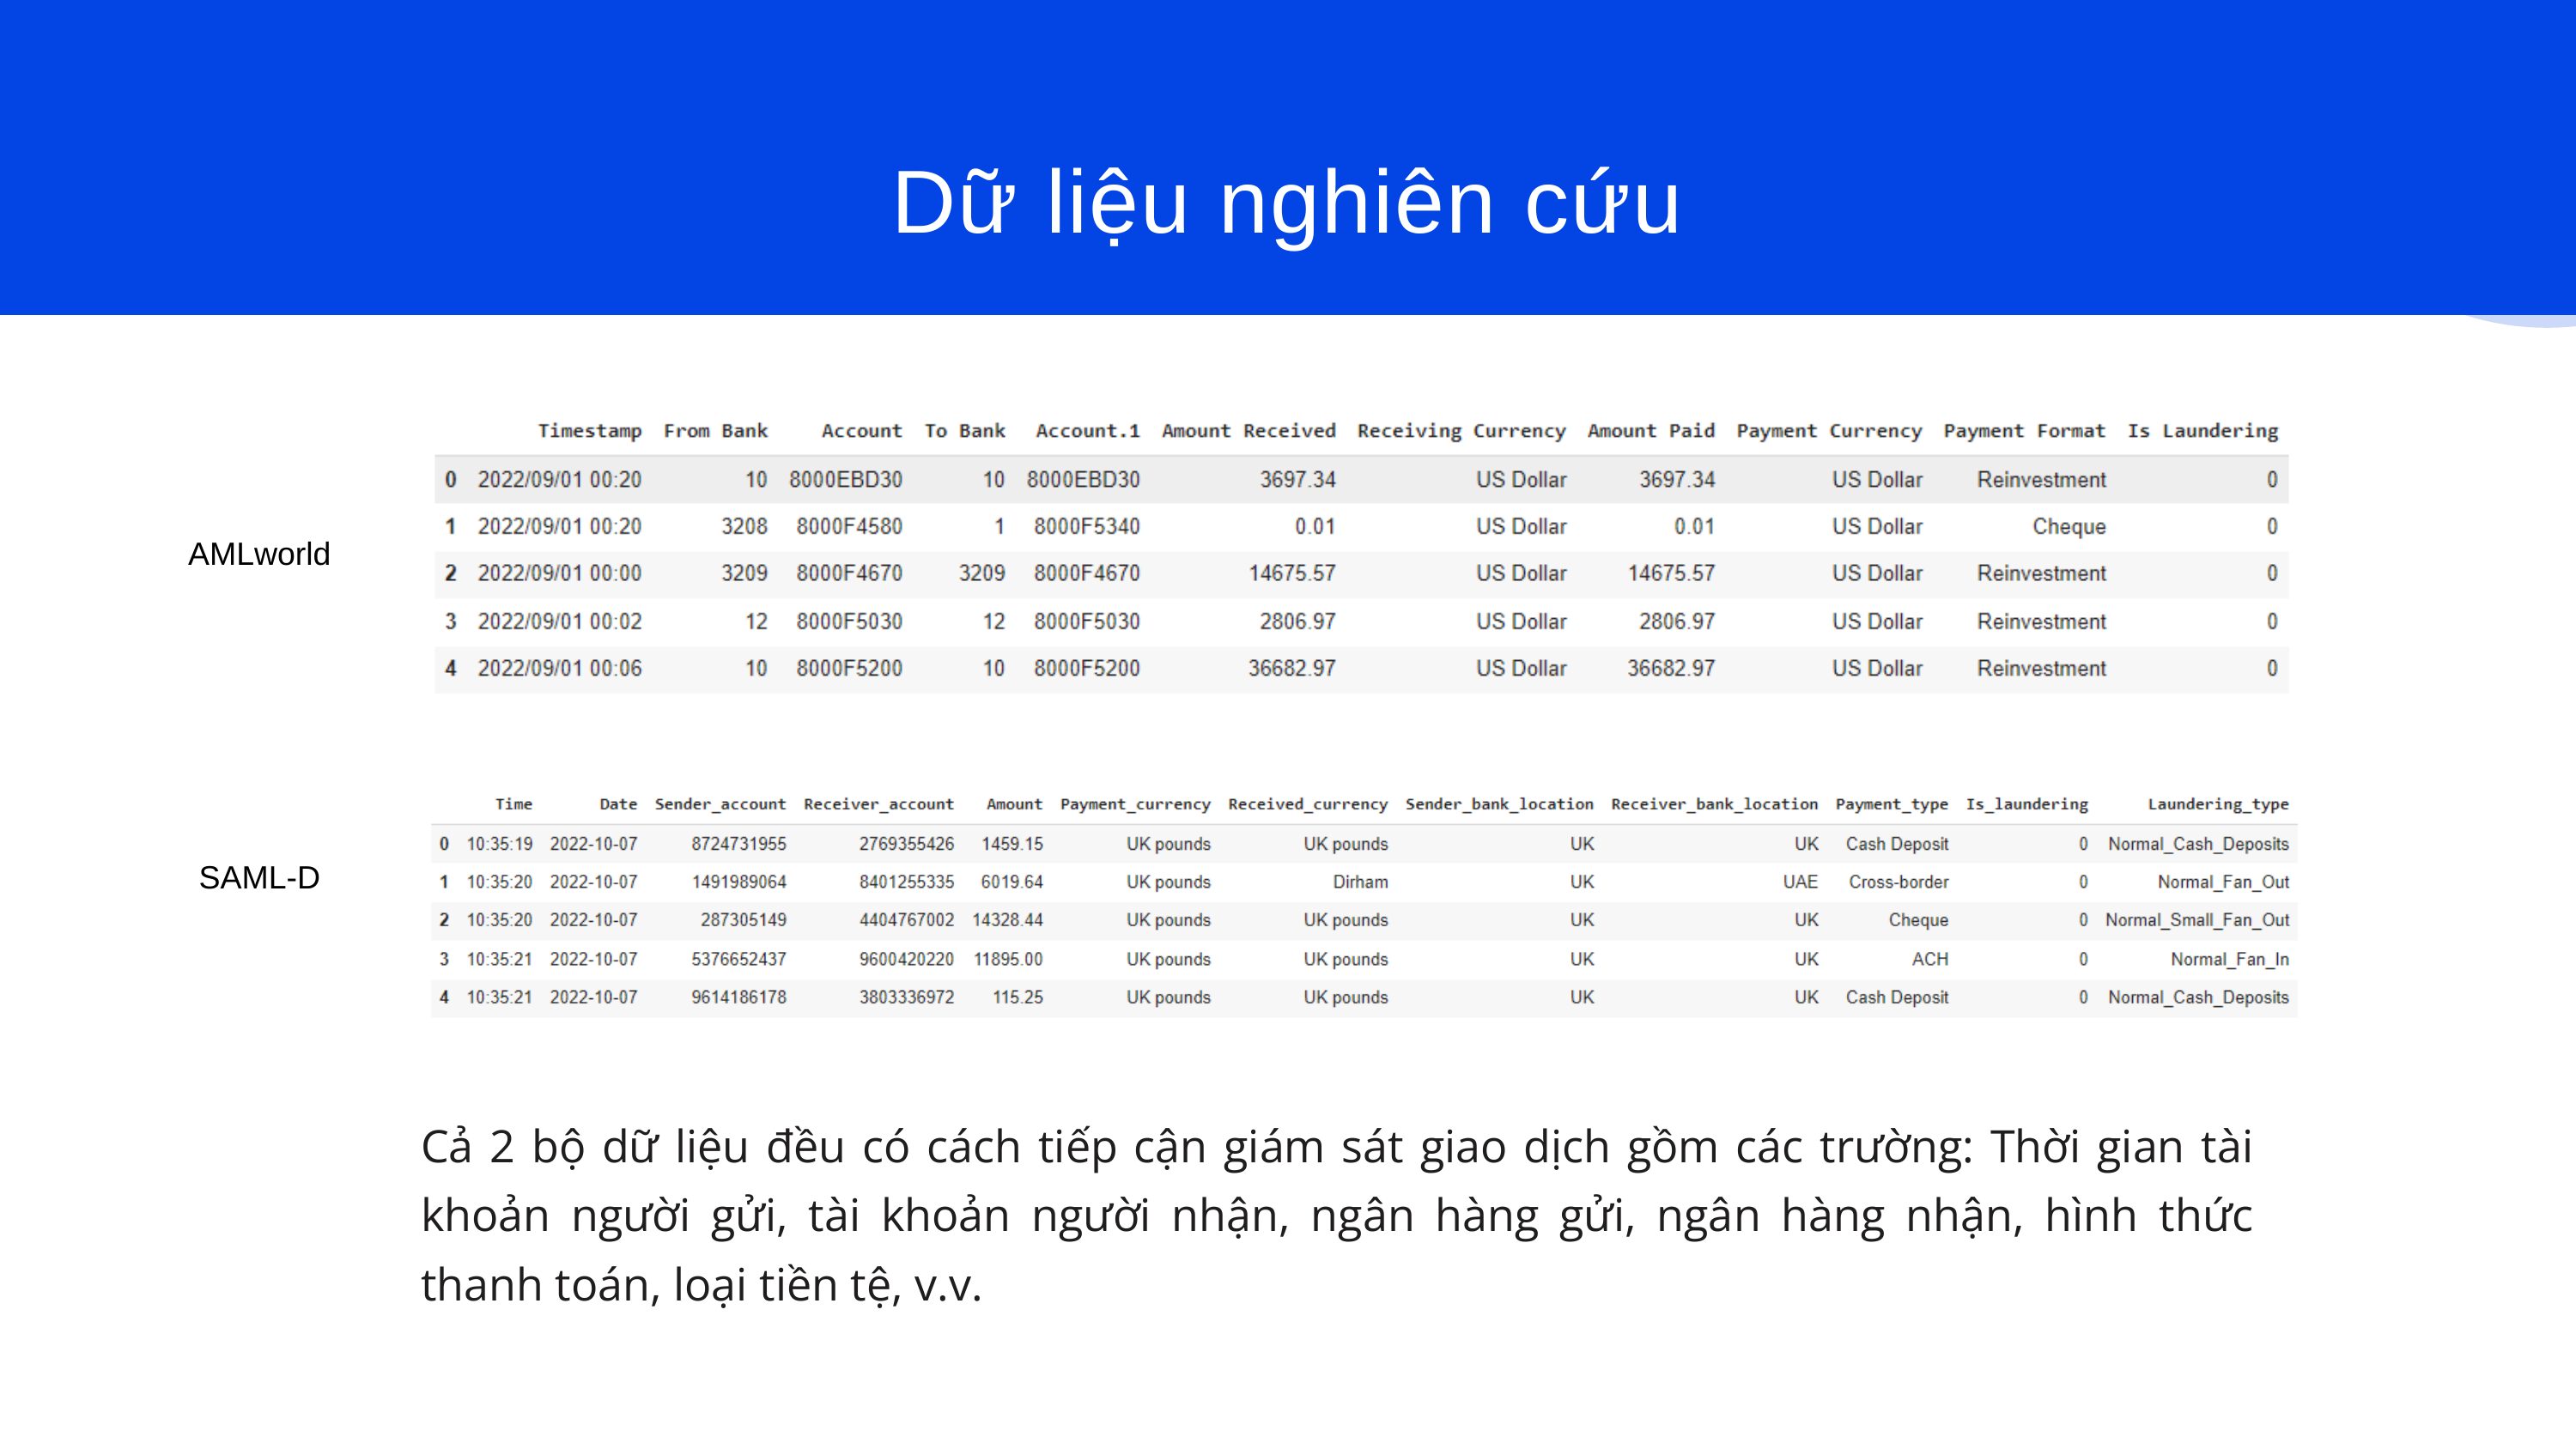

Dữ liệu nghiên cứu

AMLworld

SAML-D
Cả 2 bộ dữ liệu đều có cách tiếp cận giám sát giao dịch gồm các trường: Thời gian tài khoản người gửi, tài khoản người nhận, ngân hàng gửi, ngân hàng nhận, hình thức thanh toán, loại tiền tệ, v.v.